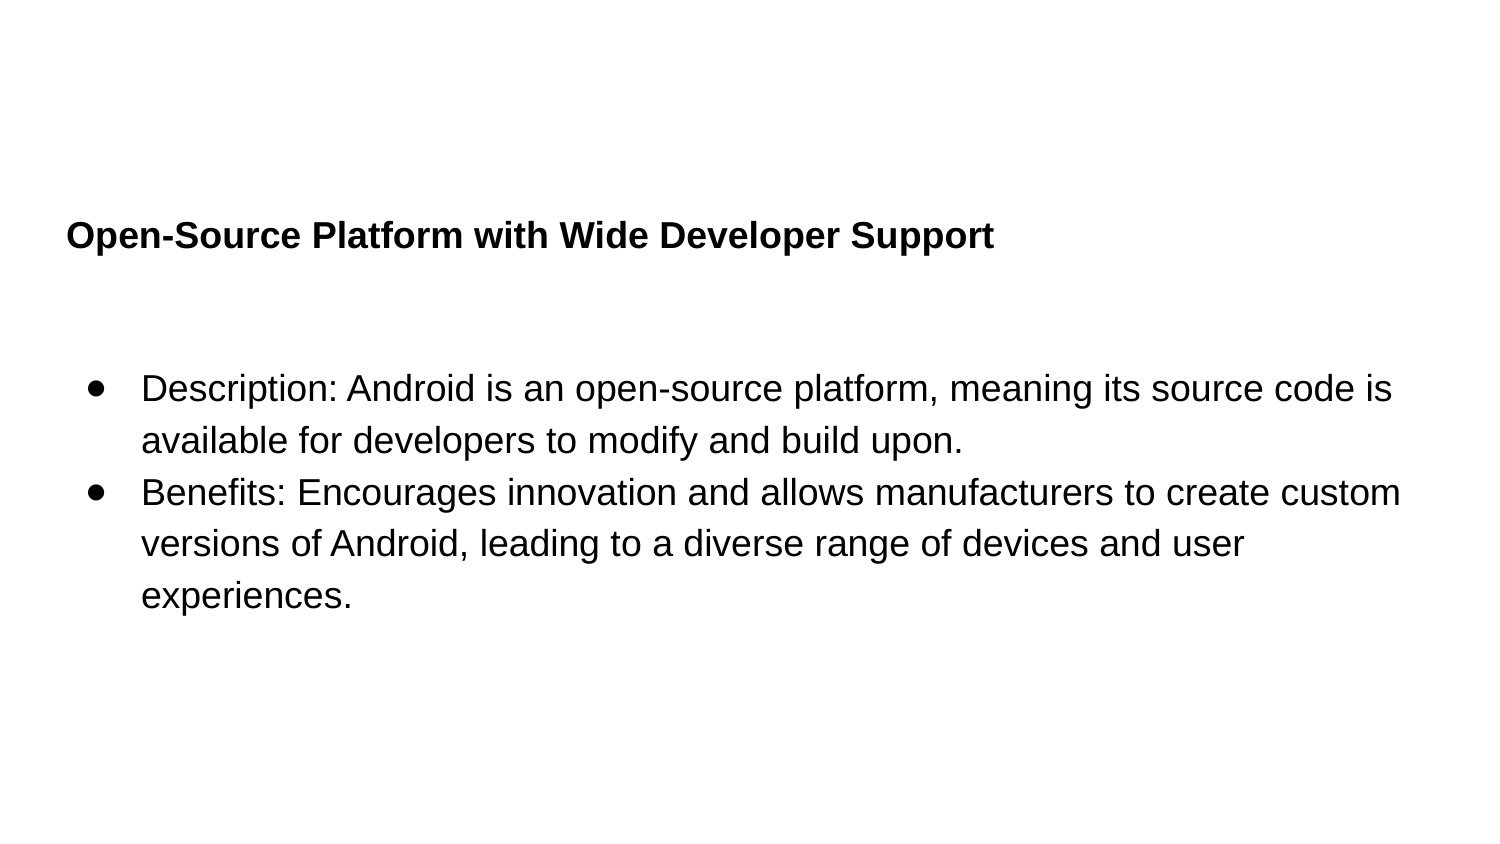

#
Open-Source Platform with Wide Developer Support

Description: Android is an open-source platform, meaning its source code is available for developers to modify and build upon.
Benefits: Encourages innovation and allows manufacturers to create custom versions of Android, leading to a diverse range of devices and user experiences.